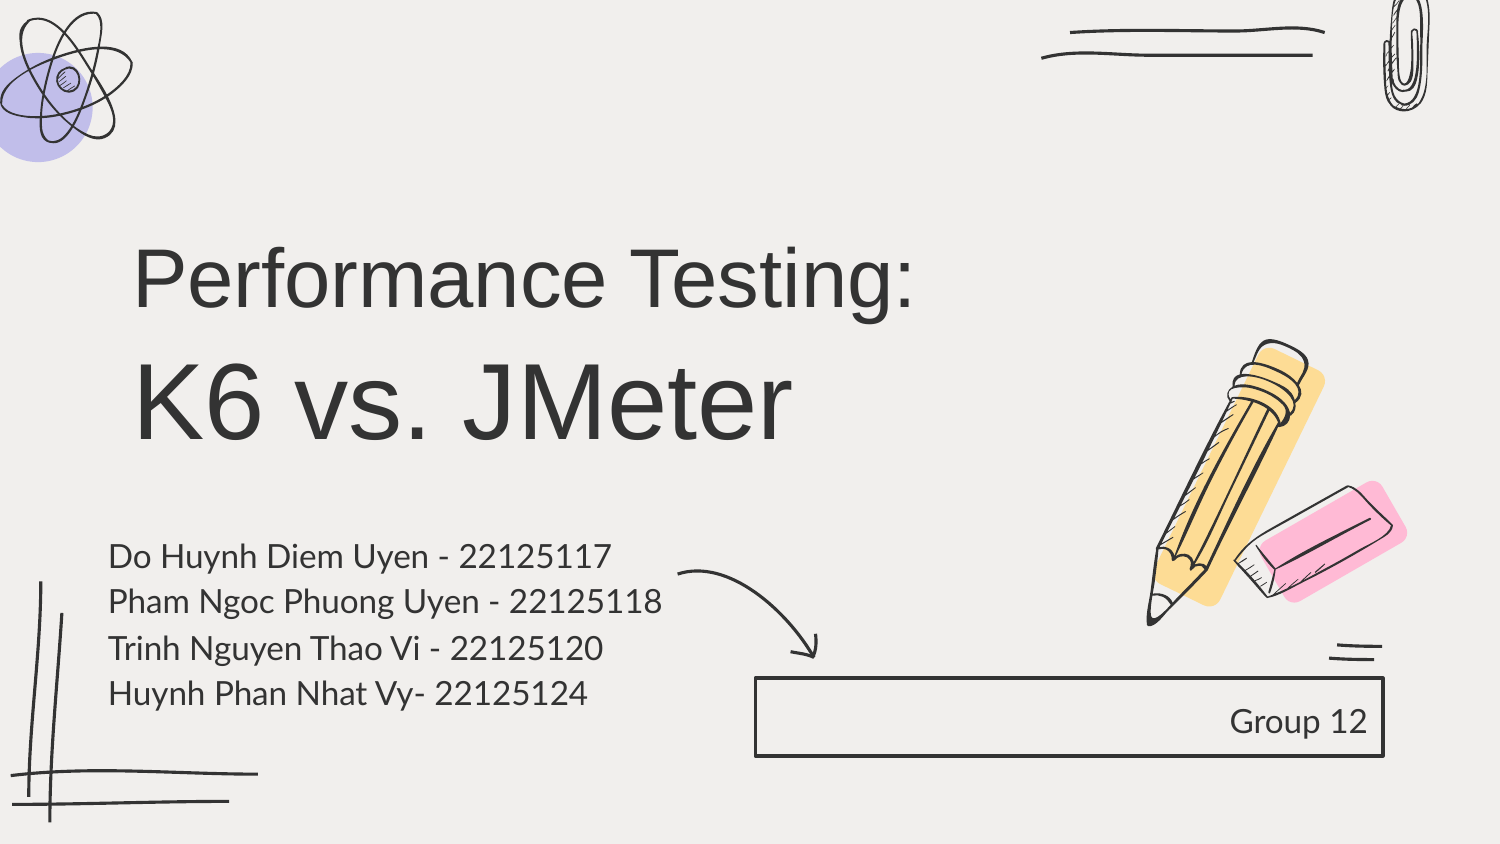

# Performance Testing:
K6 vs. JMeter

Do Huynh Diem Uyen - 22125117
Pham Ngoc Phuong Uyen - 22125118
Trinh Nguyen Thao Vi - 22125120
Huynh Phan Nhat Vy- 22125124

Group 12